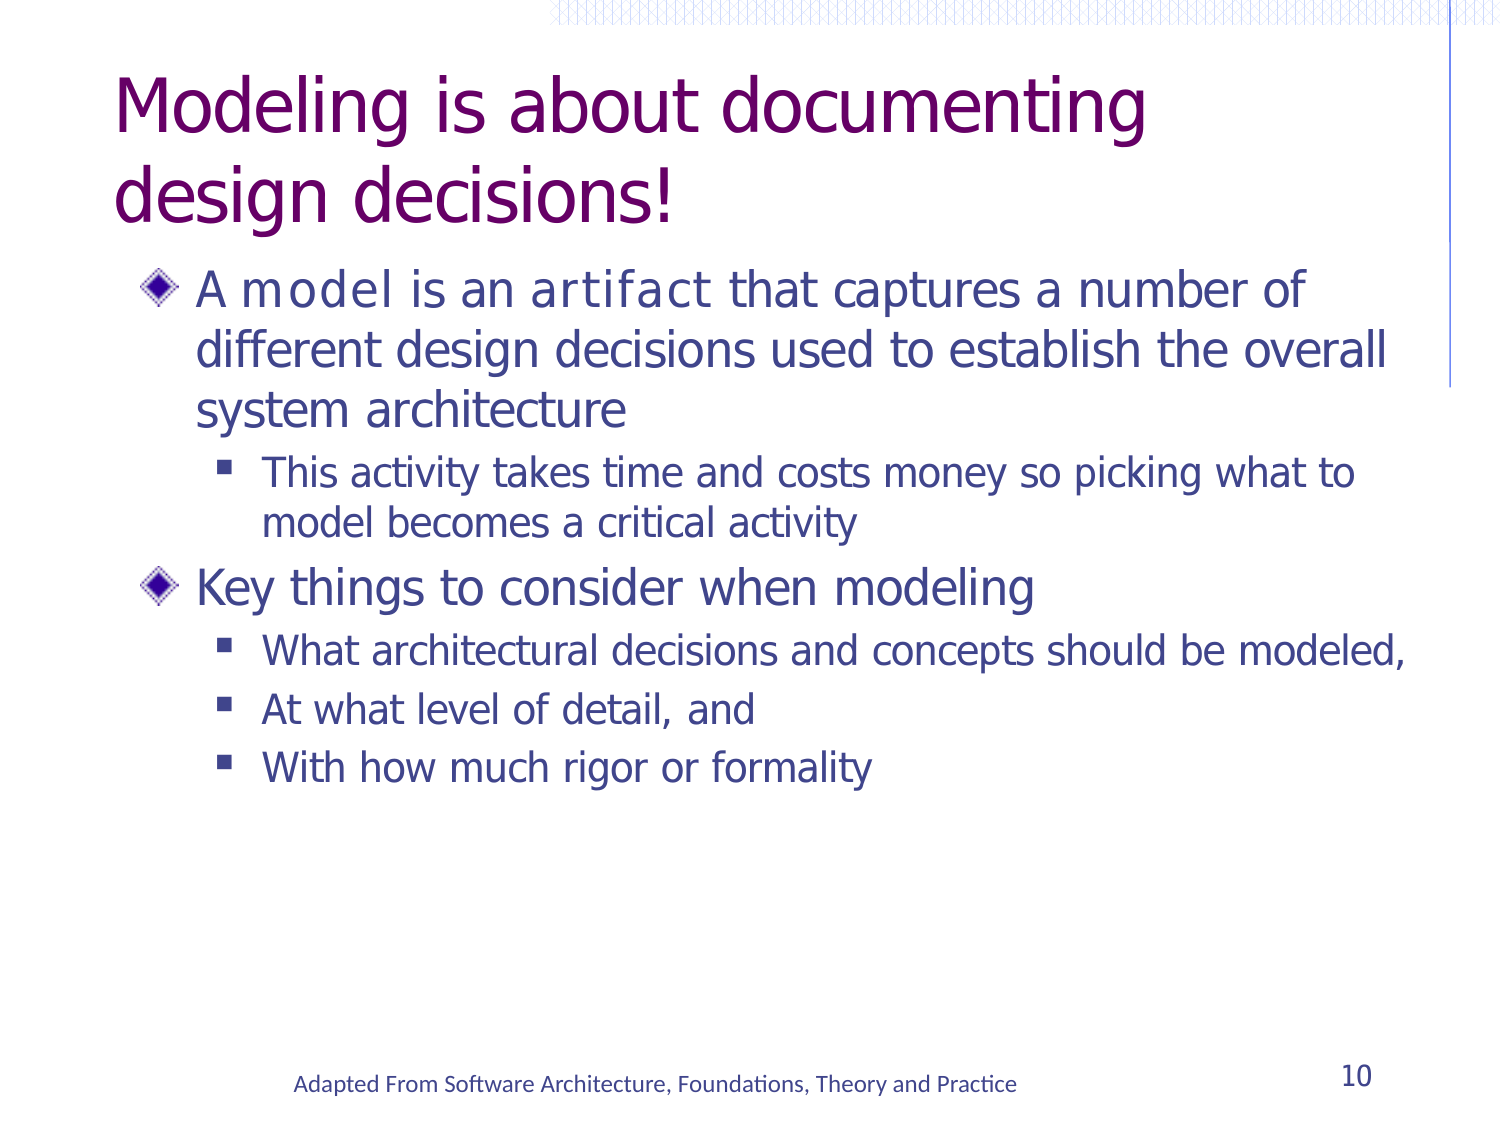

# Modeling is about documenting design decisions!
A model is an artifact that captures a number of different design decisions used to establish the overall system architecture
This activity takes time and costs money so picking what to model becomes a critical activity
Key things to consider when modeling
What architectural decisions and concepts should be modeled,
At what level of detail, and
With how much rigor or formality
10
Adapted From Software Architecture, Foundations, Theory and Practice